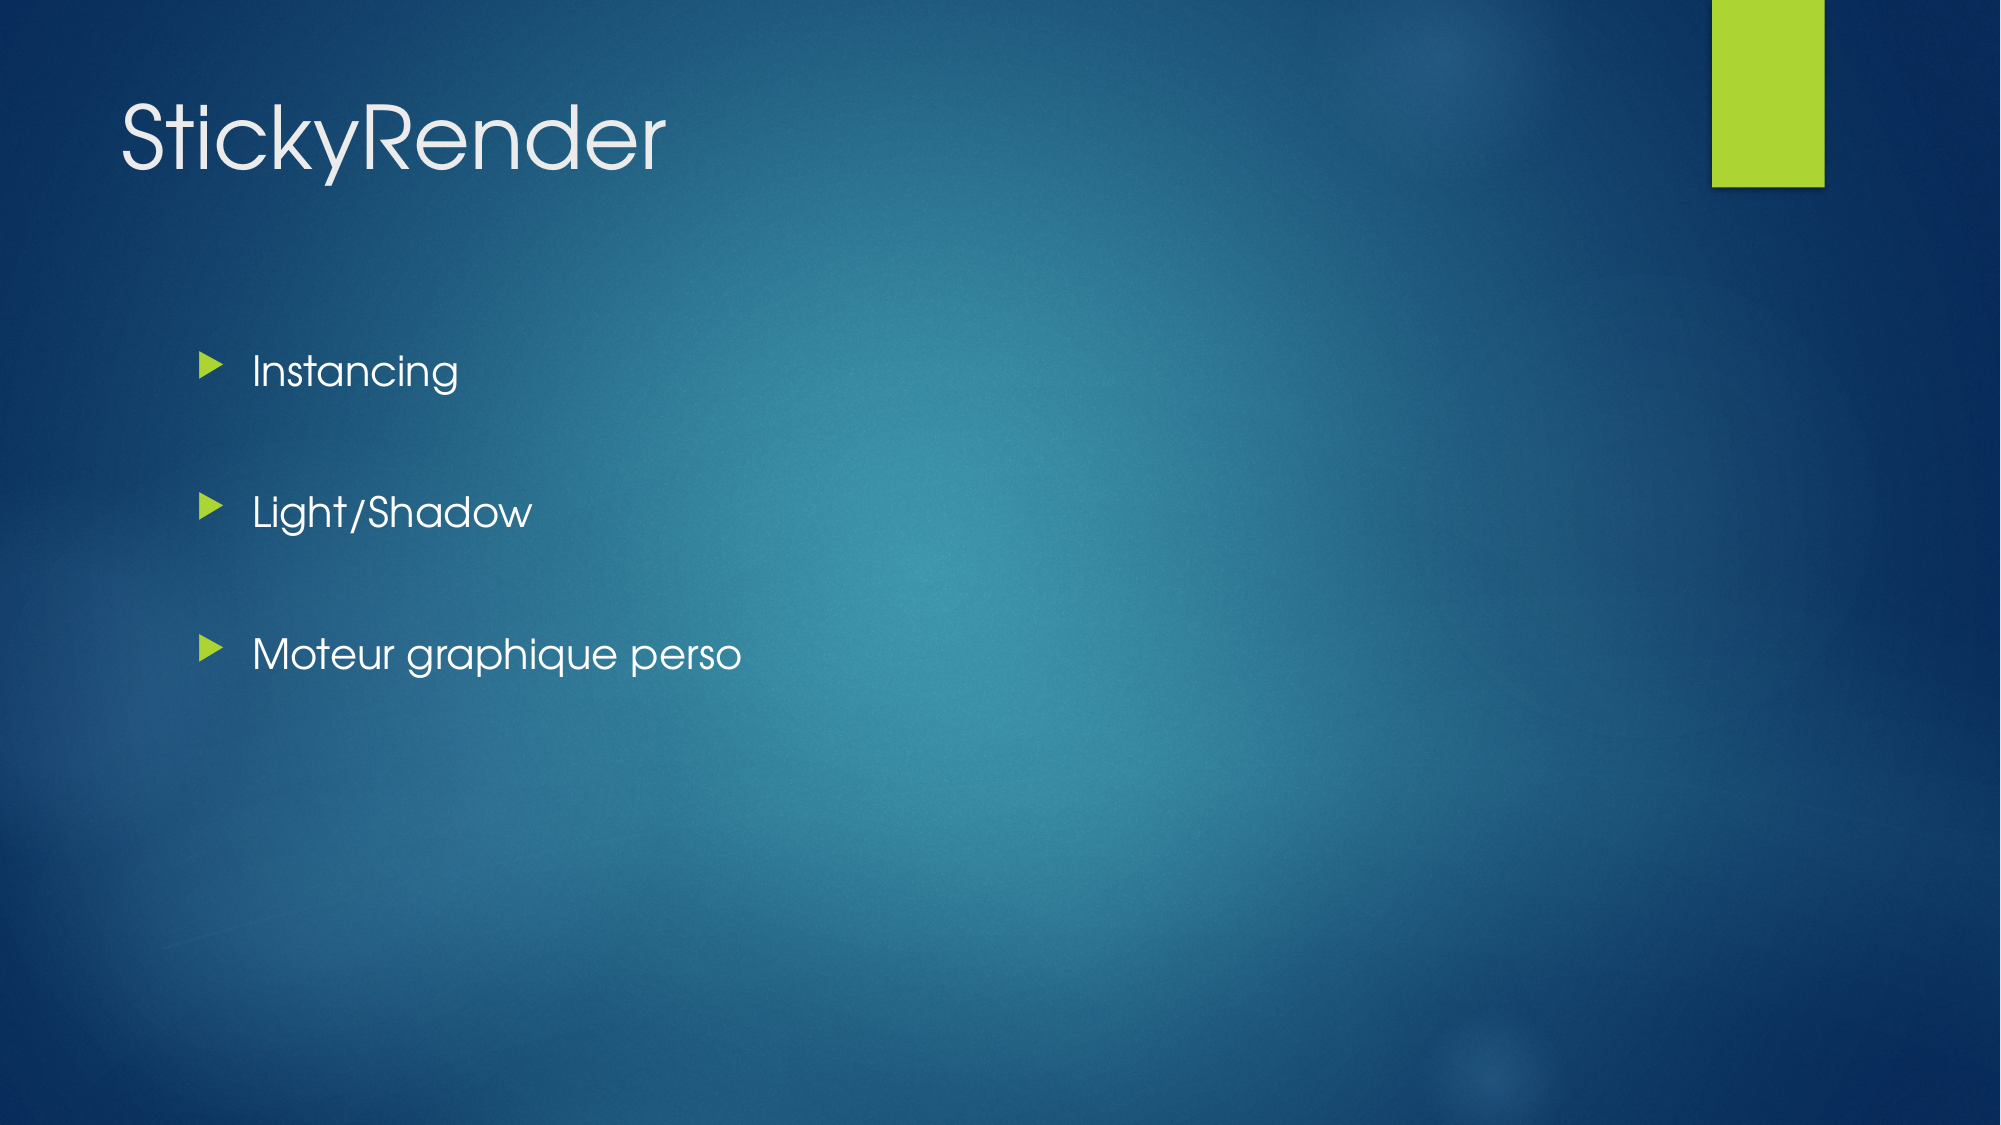

# StickyRender
Instancing

Light/Shadow

Moteur graphique perso